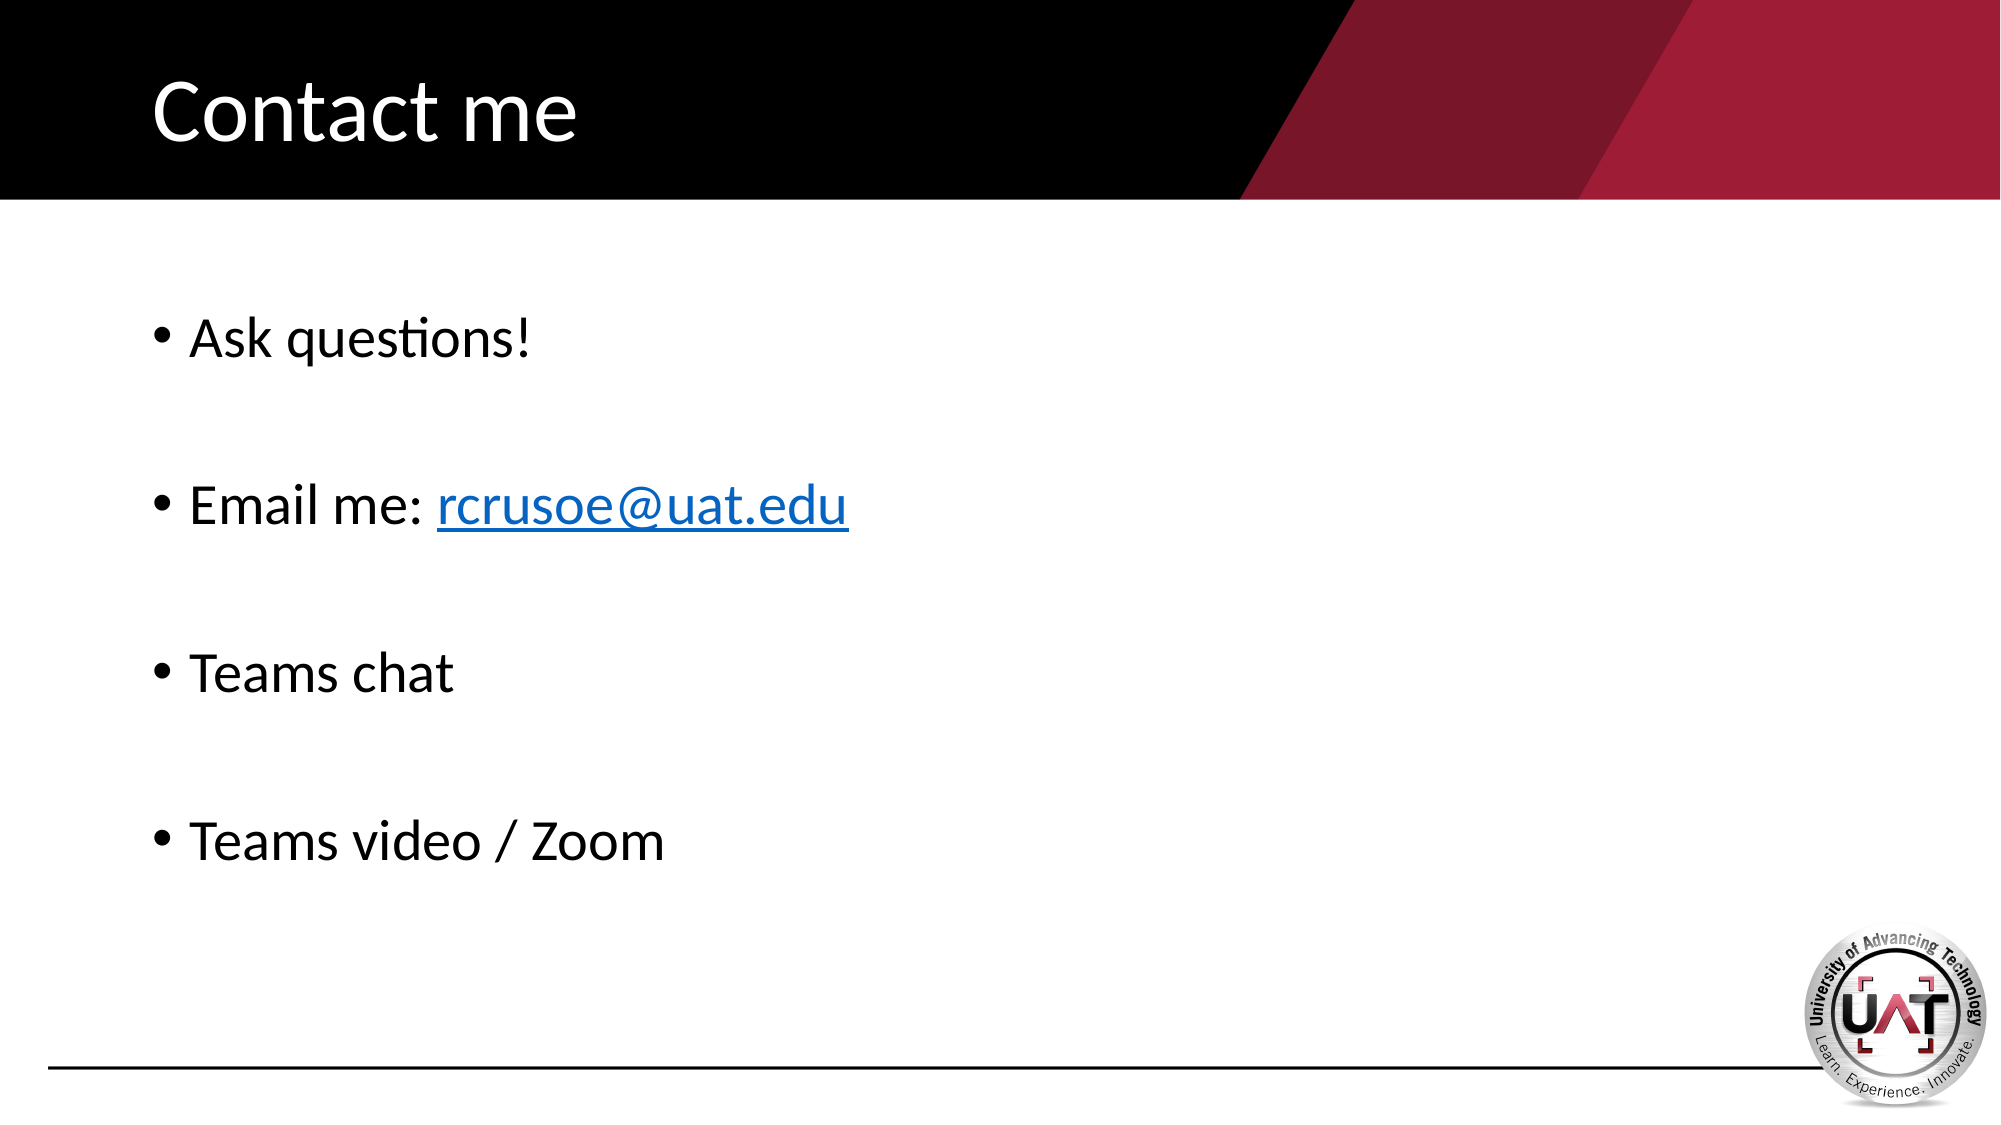

# Contact me
Ask questions!

Email me: rcrusoe@uat.edu

Teams chat

Teams video / Zoom